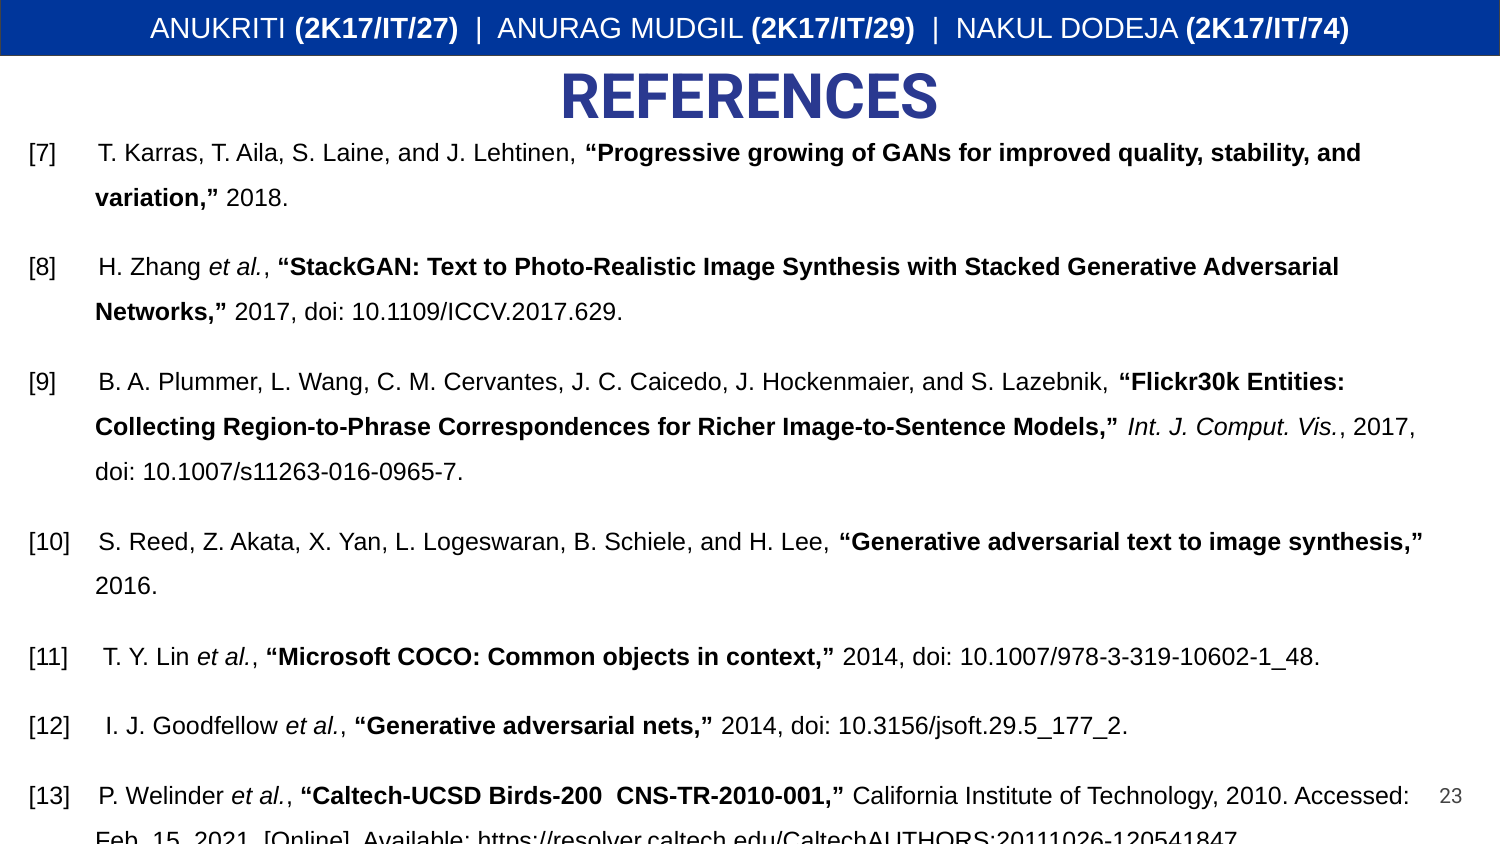

ANUKRITI (2K17/IT/27)  |  ANURAG MUDGIL (2K17/IT/29)  |  NAKUL DODEJA (2K17/IT/74)
REFERENCES
[7]      T. Karras, T. Aila, S. Laine, and J. Lehtinen, “Progressive growing of GANs for improved quality, stability, and variation,” 2018.
[8]      H. Zhang et al., “StackGAN: Text to Photo-Realistic Image Synthesis with Stacked Generative Adversarial Networks,” 2017, doi: 10.1109/ICCV.2017.629.
[9]      B. A. Plummer, L. Wang, C. M. Cervantes, J. C. Caicedo, J. Hockenmaier, and S. Lazebnik, “Flickr30k Entities: Collecting Region-to-Phrase Correspondences for Richer Image-to-Sentence Models,” Int. J. Comput. Vis., 2017, doi: 10.1007/s11263-016-0965-7.
[10]    S. Reed, Z. Akata, X. Yan, L. Logeswaran, B. Schiele, and H. Lee, “Generative adversarial text to image synthesis,” 2016.
[11]     T. Y. Lin et al., “Microsoft COCO: Common objects in context,” 2014, doi: 10.1007/978-3-319-10602-1_48.
[12]     I. J. Goodfellow et al., “Generative adversarial nets,” 2014, doi: 10.3156/jsoft.29.5_177_2.
[13]    P. Welinder et al., “Caltech-UCSD Birds-200  CNS-TR-2010-001,” California Institute of Technology, 2010. Accessed: Feb. 15, 2021. [Online]. Available: https://resolver.caltech.edu/CaltechAUTHORS:20111026-120541847.

[

23